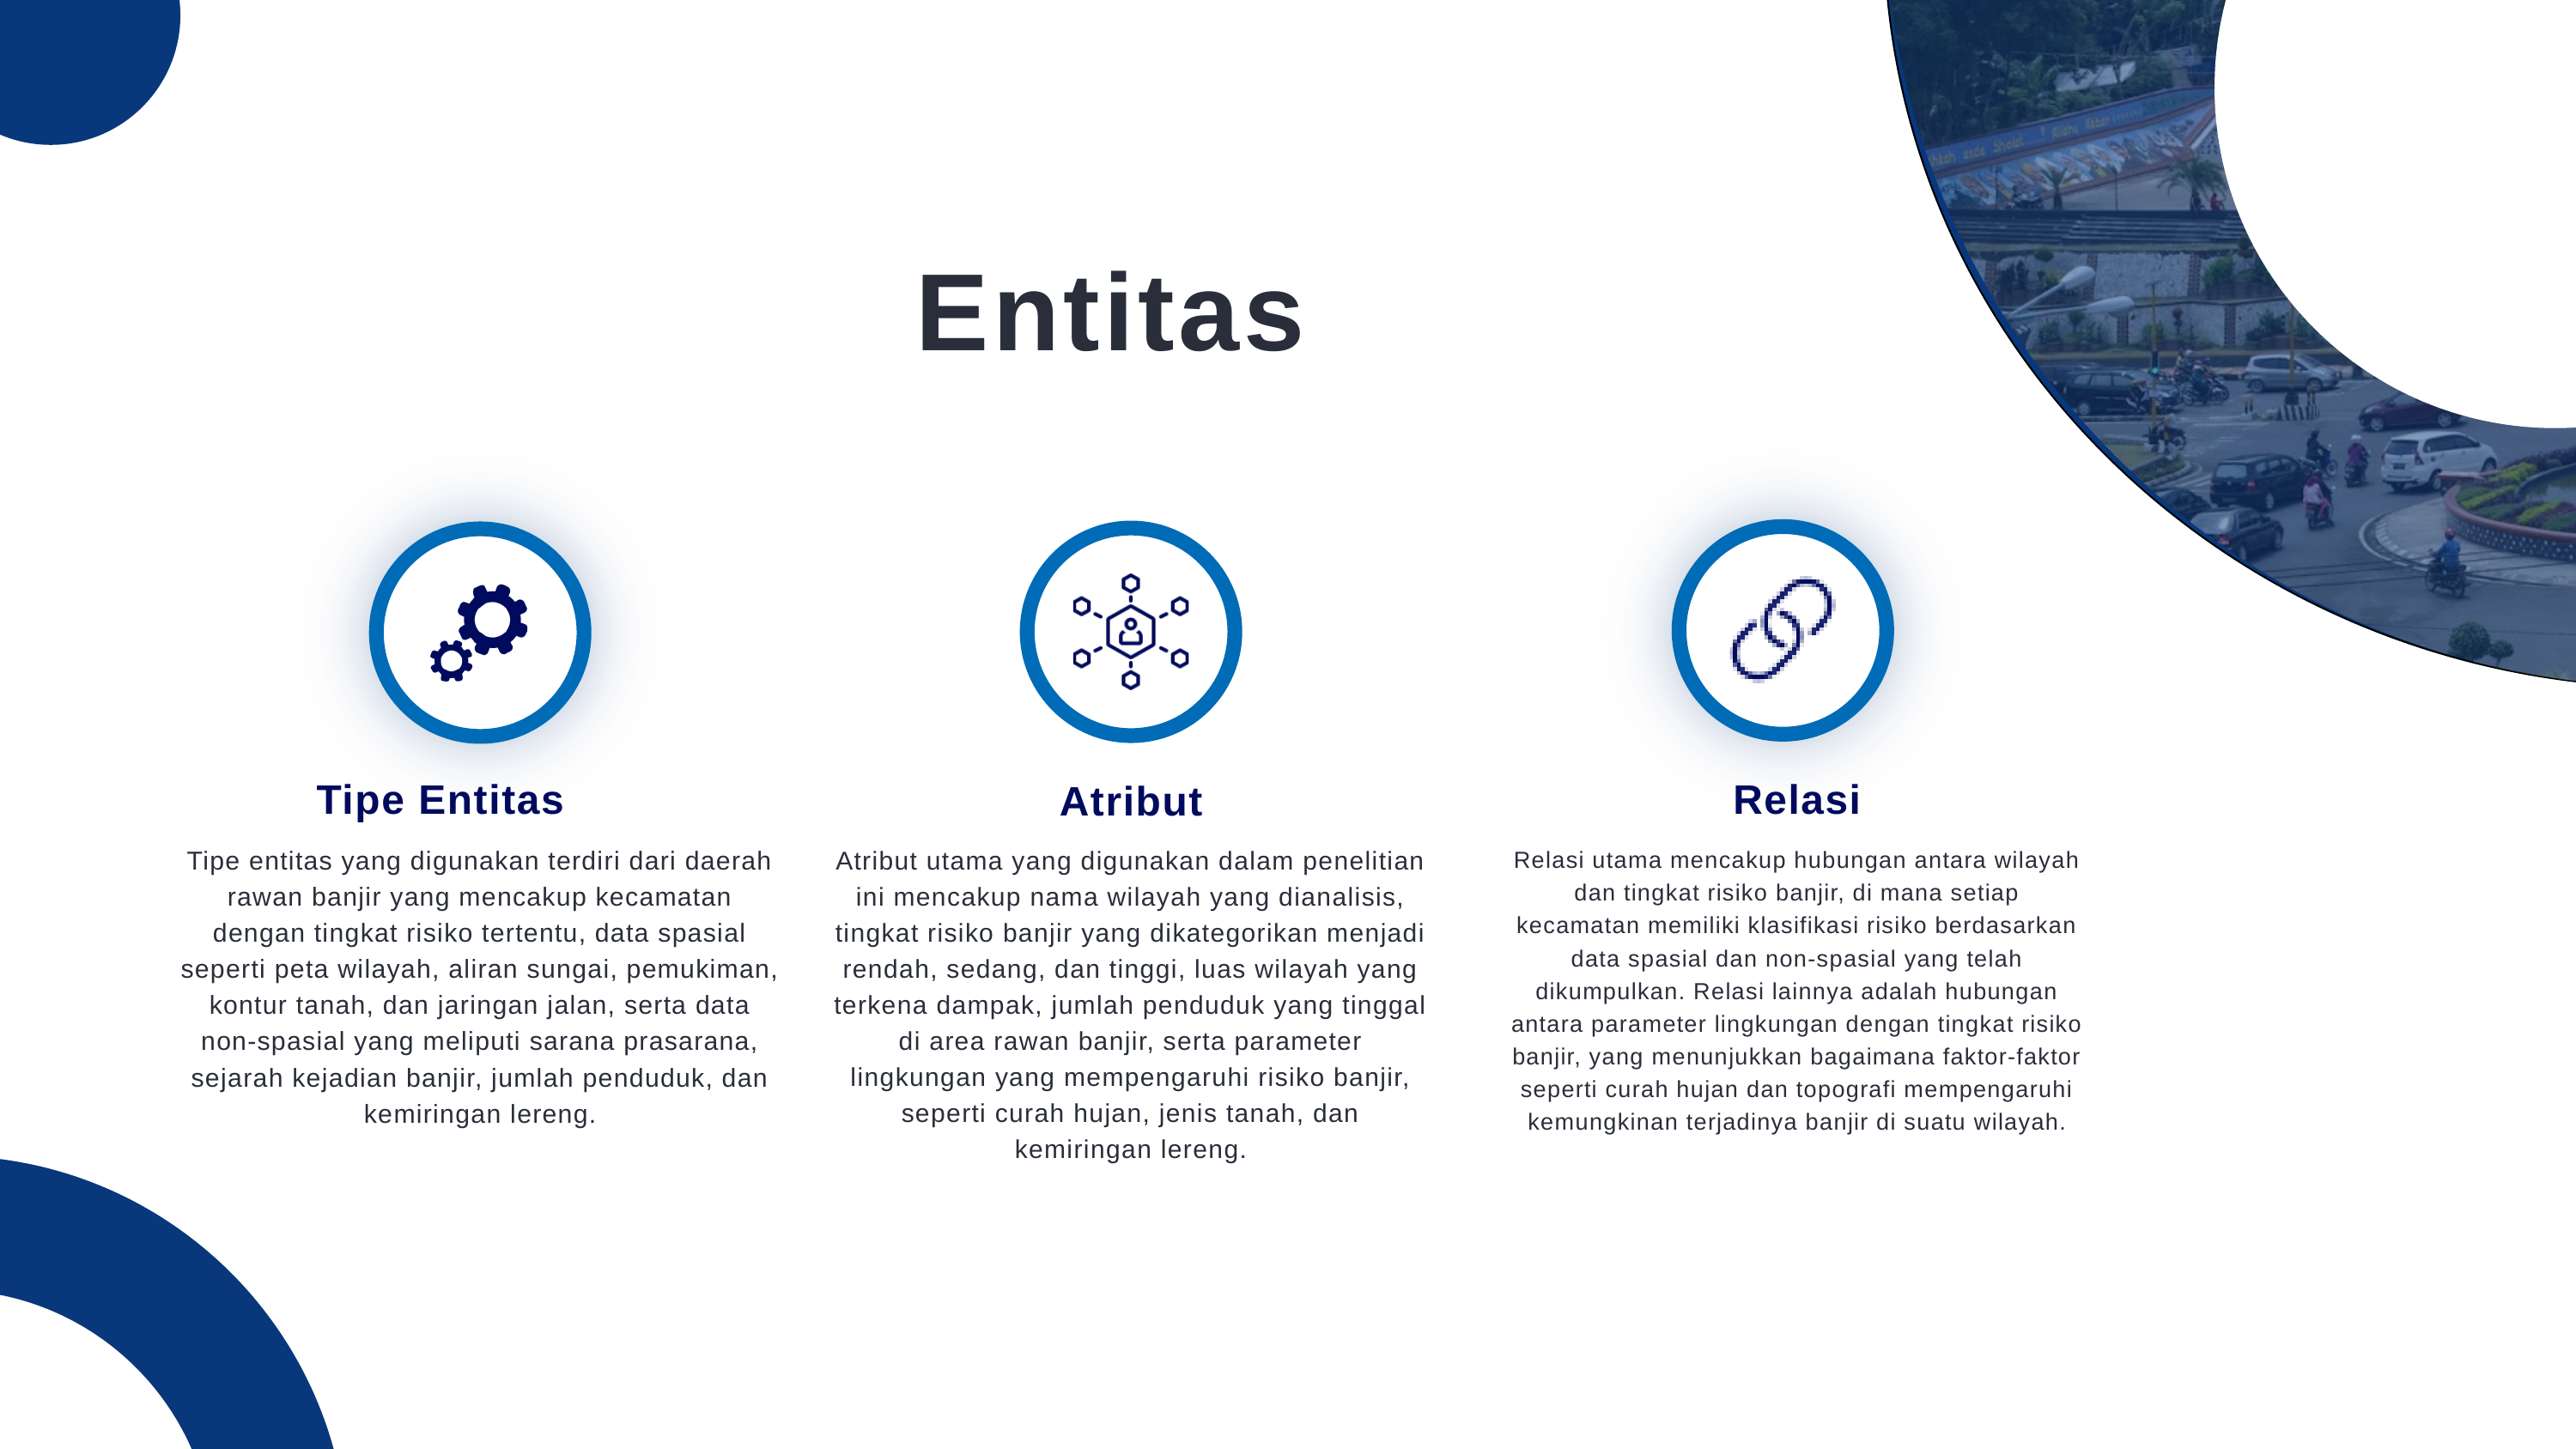

Entitas

Tipe Entitas
Relasi
Atribut
Tipe entitas yang digunakan terdiri dari daerah rawan banjir yang mencakup kecamatan dengan tingkat risiko tertentu, data spasial seperti peta wilayah, aliran sungai, pemukiman, kontur tanah, dan jaringan jalan, serta data non-spasial yang meliputi sarana prasarana, sejarah kejadian banjir, jumlah penduduk, dan kemiringan lereng.
Atribut utama yang digunakan dalam penelitian ini mencakup nama wilayah yang dianalisis, tingkat risiko banjir yang dikategorikan menjadi rendah, sedang, dan tinggi, luas wilayah yang terkena dampak, jumlah penduduk yang tinggal di area rawan banjir, serta parameter lingkungan yang mempengaruhi risiko banjir, seperti curah hujan, jenis tanah, dan kemiringan lereng.
Relasi utama mencakup hubungan antara wilayah dan tingkat risiko banjir, di mana setiap kecamatan memiliki klasifikasi risiko berdasarkan data spasial dan non-spasial yang telah dikumpulkan. Relasi lainnya adalah hubungan antara parameter lingkungan dengan tingkat risiko banjir, yang menunjukkan bagaimana faktor-faktor seperti curah hujan dan topografi mempengaruhi kemungkinan terjadinya banjir di suatu wilayah.